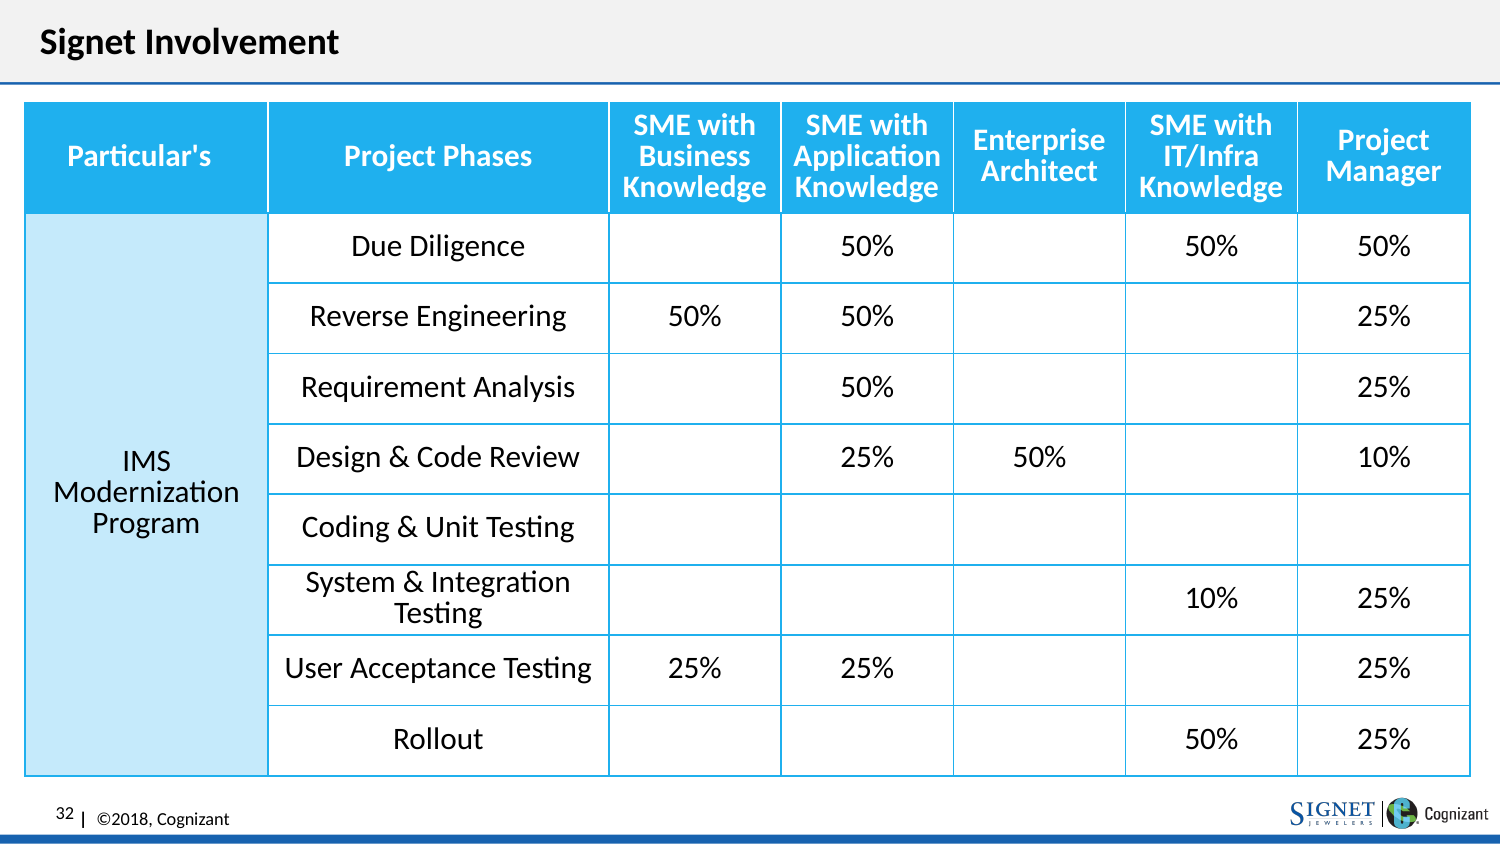

# Signet Involvement
| Particular's | Project Phases | SME with Business Knowledge | SME with Application Knowledge | Enterprise Architect | SME with IT/Infra Knowledge | Project Manager |
| --- | --- | --- | --- | --- | --- | --- |
| IMS Modernization Program | Due Diligence |  | 50% |  | 50% | 50% |
|  | Reverse Engineering | 50% | 50% |  |  | 25% |
|  | Requirement Analysis |  | 50% |  |  | 25% |
|  | Design & Code Review |  | 25% | 50% |  | 10% |
|  | Coding & Unit Testing |  |  |  |  |  |
|  | System & Integration Testing |  |  |  | 10% | 25% |
|  | User Acceptance Testing | 25% | 25% |  |  | 25% |
|  | Rollout |  |  |  | 50% | 25% |